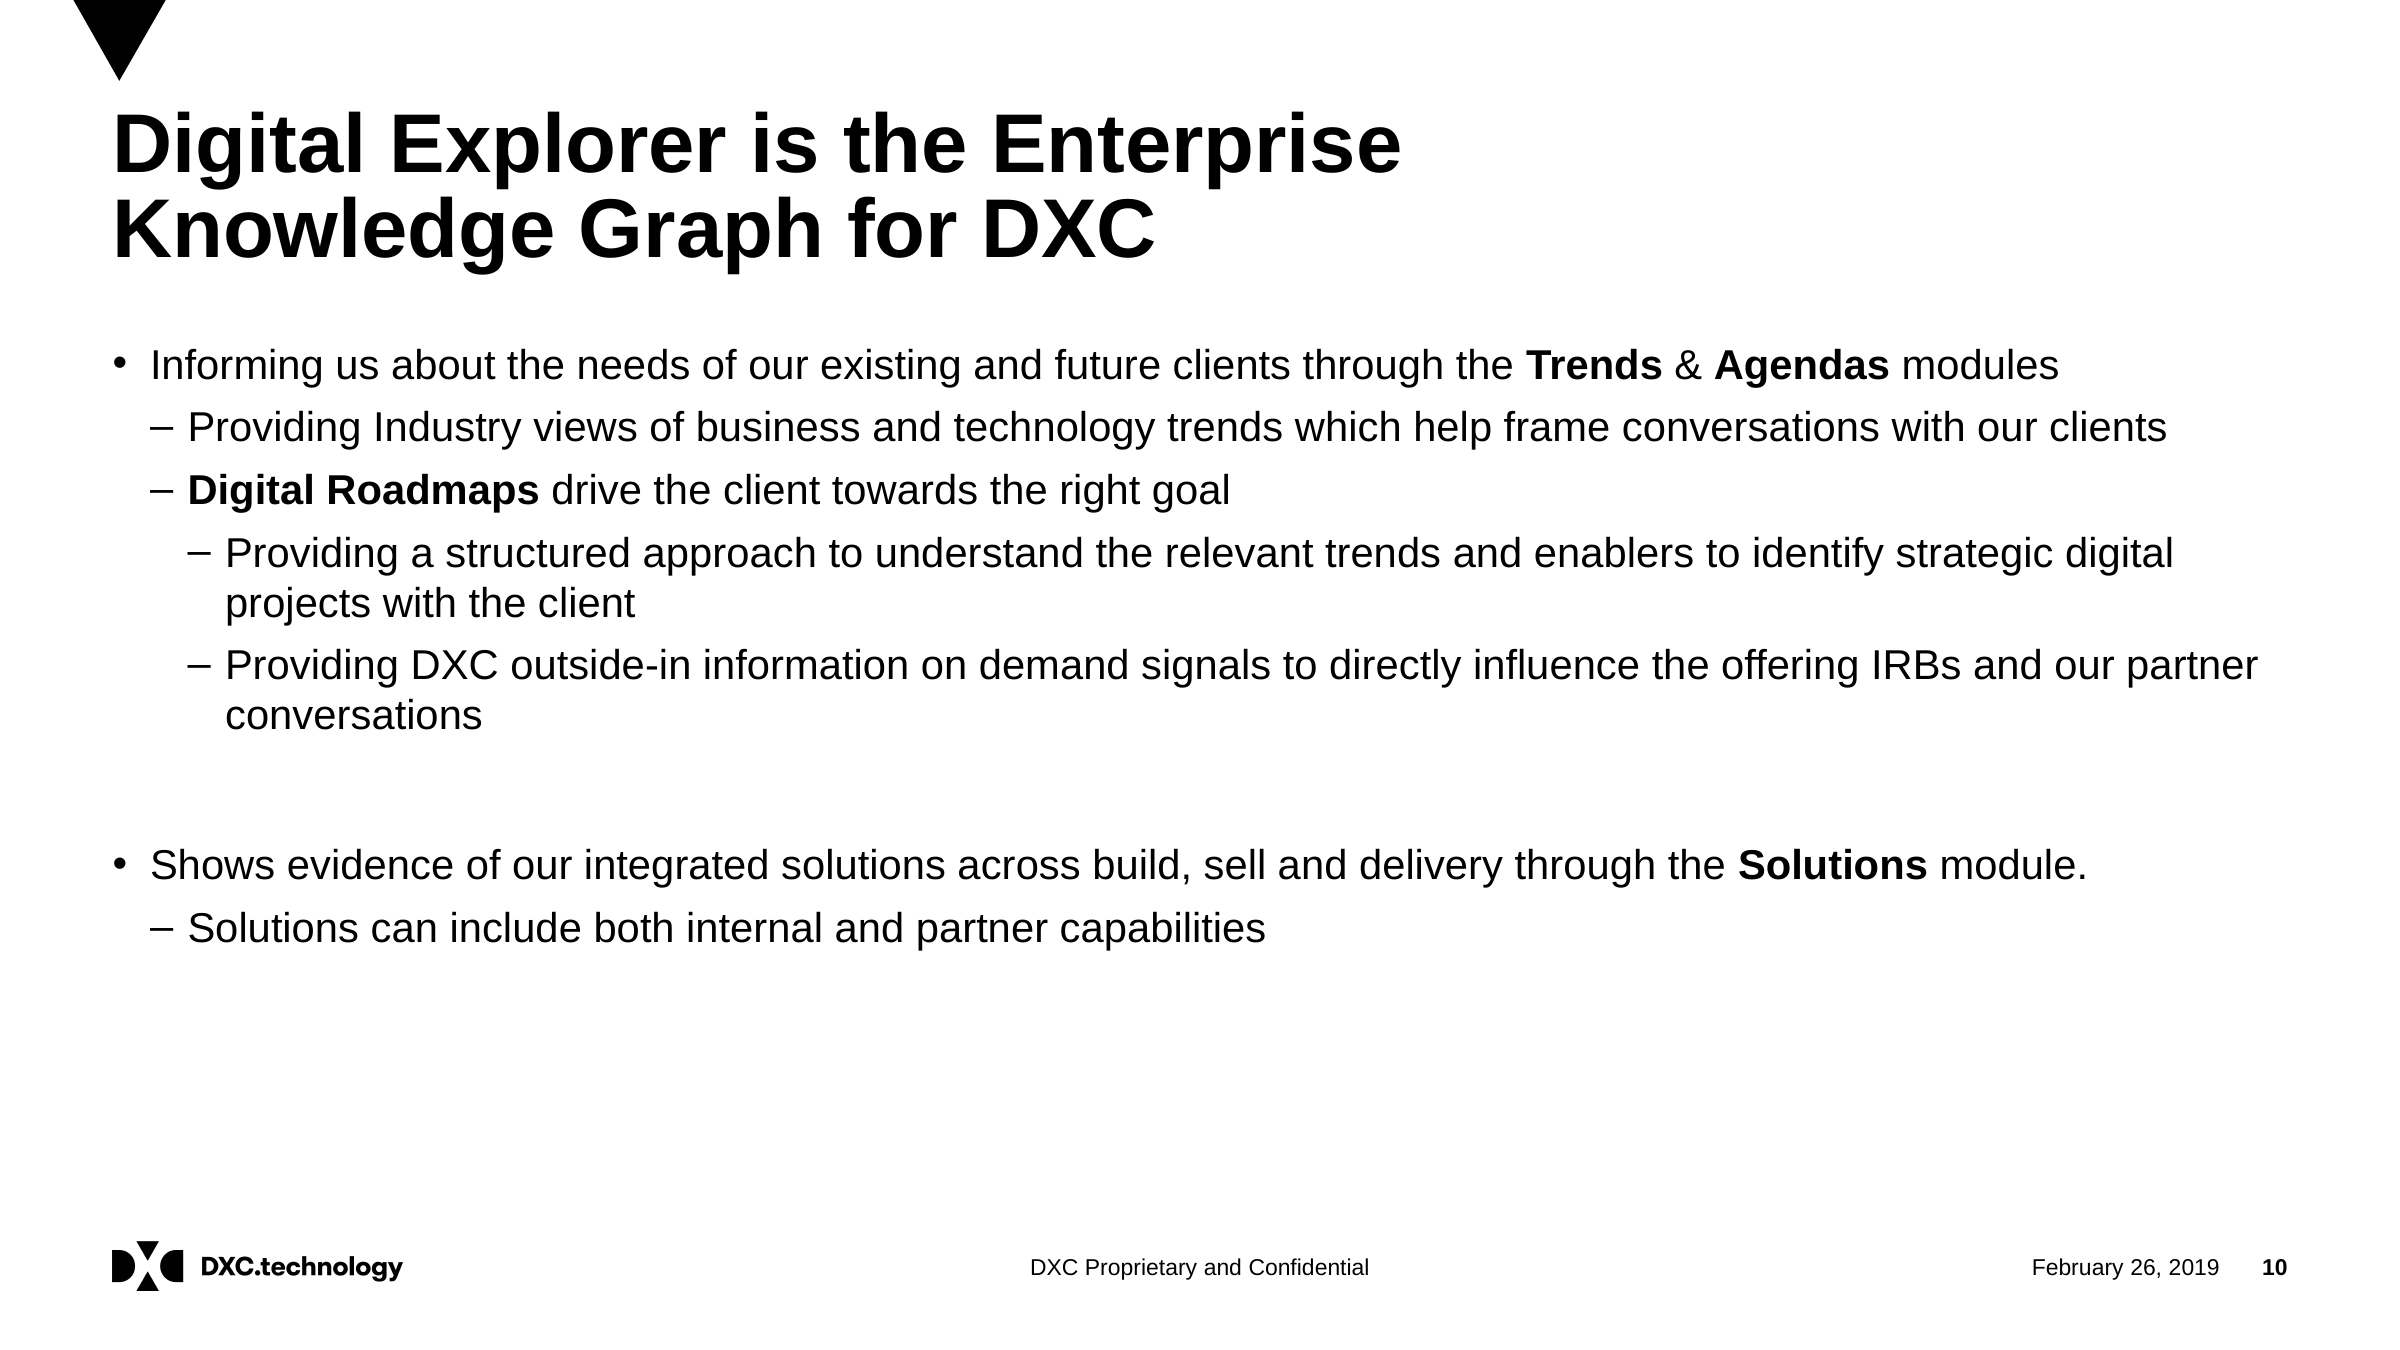

# Digital Explorer is the Enterprise Knowledge Graph for DXC
Informing us about the needs of our existing and future clients through the Trends & Agendas modules
Providing Industry views of business and technology trends which help frame conversations with our clients
Digital Roadmaps drive the client towards the right goal
Providing a structured approach to understand the relevant trends and enablers to identify strategic digital projects with the client
Providing DXC outside-in information on demand signals to directly influence the offering IRBs and our partner conversations

Shows evidence of our integrated solutions across build, sell and delivery through the Solutions module.
Solutions can include both internal and partner capabilities